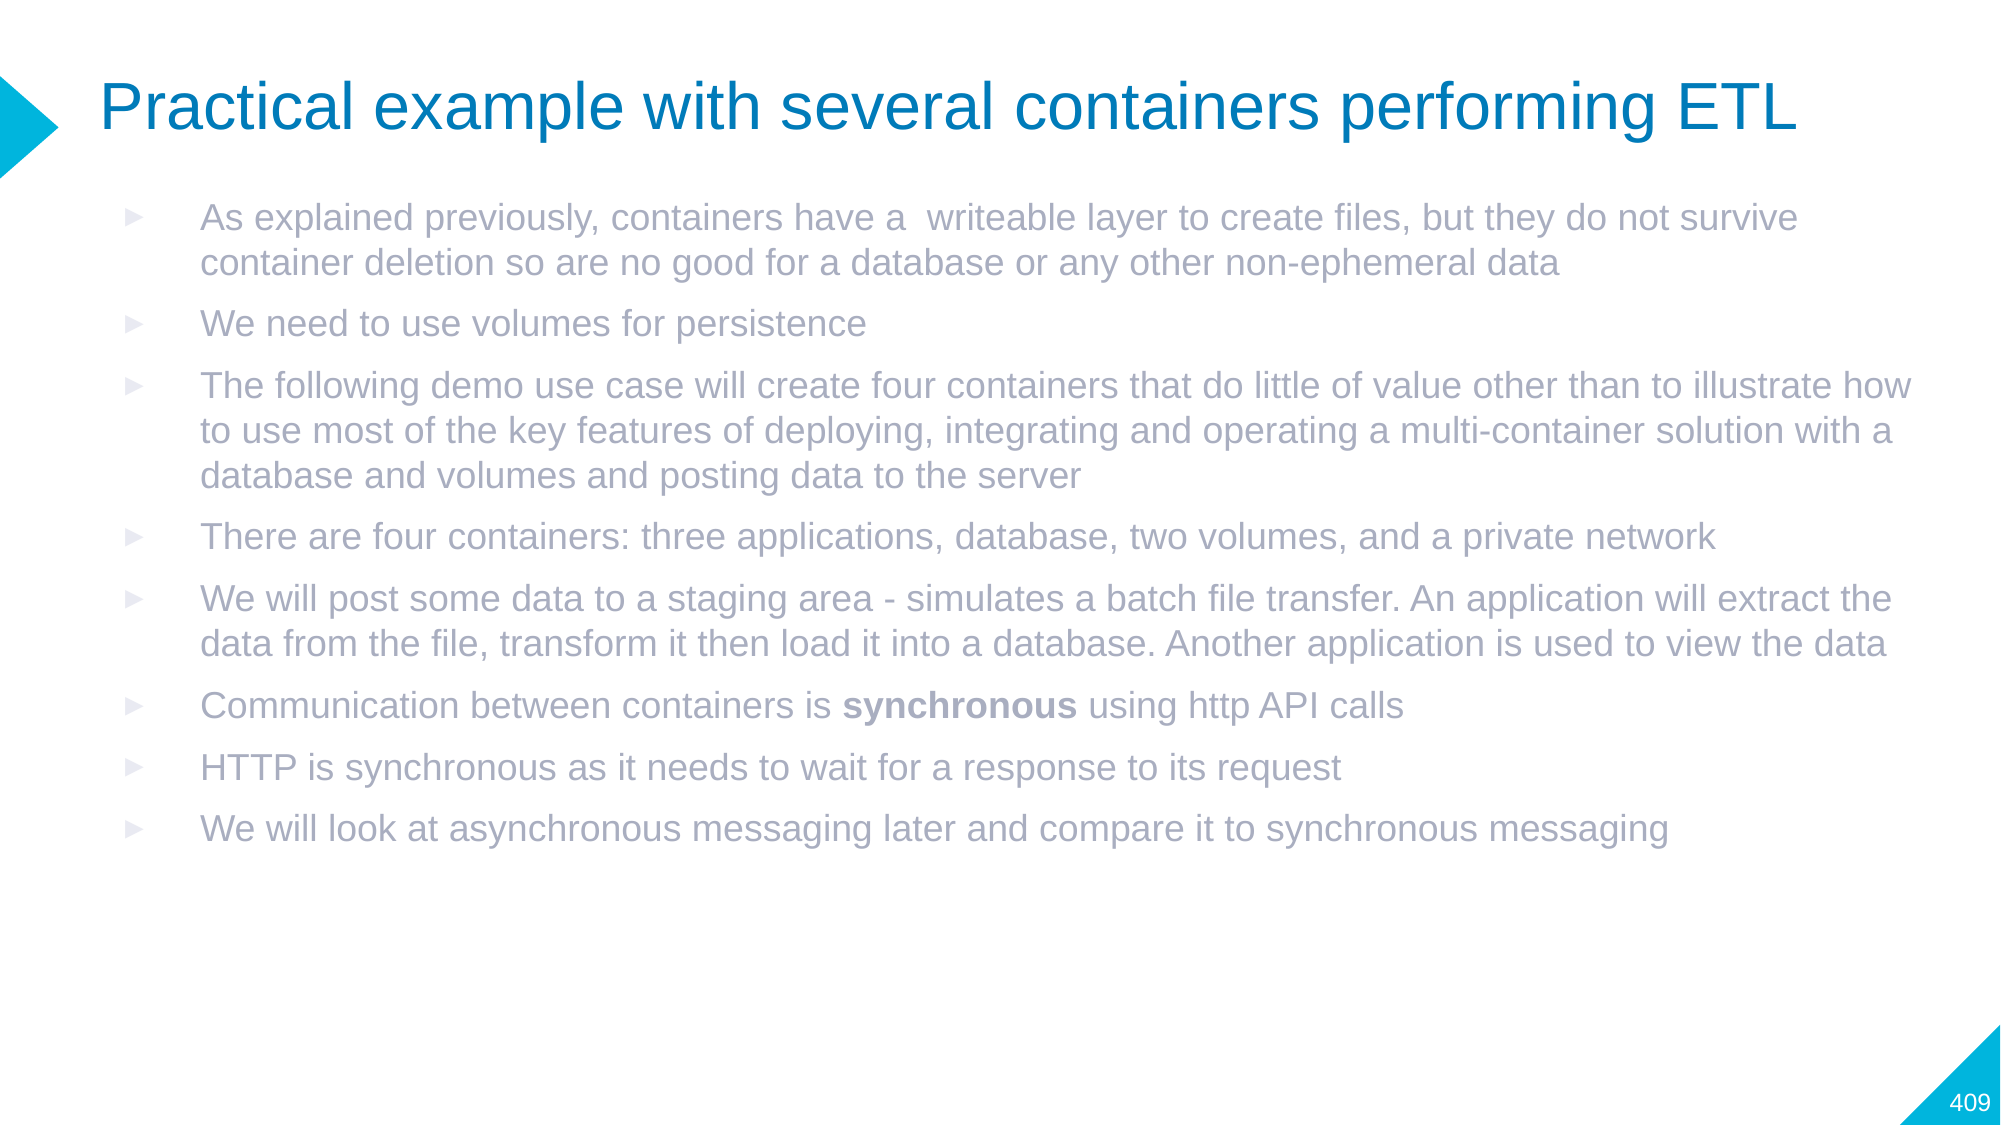

# Practical example with several containers performing ETL
As explained previously, containers have a  writeable layer to create files, but they do not survive container deletion so are no good for a database or any other non-ephemeral data
We need to use volumes for persistence
The following demo use case will create four containers that do little of value other than to illustrate how to use most of the key features of deploying, integrating and operating a multi-container solution with a database and volumes and posting data to the server
There are four containers: three applications, database, two volumes, and a private network
We will post some data to a staging area - simulates a batch file transfer. An application will extract the data from the file, transform it then load it into a database. Another application is used to view the data
Communication between containers is synchronous using http API calls
HTTP is synchronous as it needs to wait for a response to its request
We will look at asynchronous messaging later and compare it to synchronous messaging

409